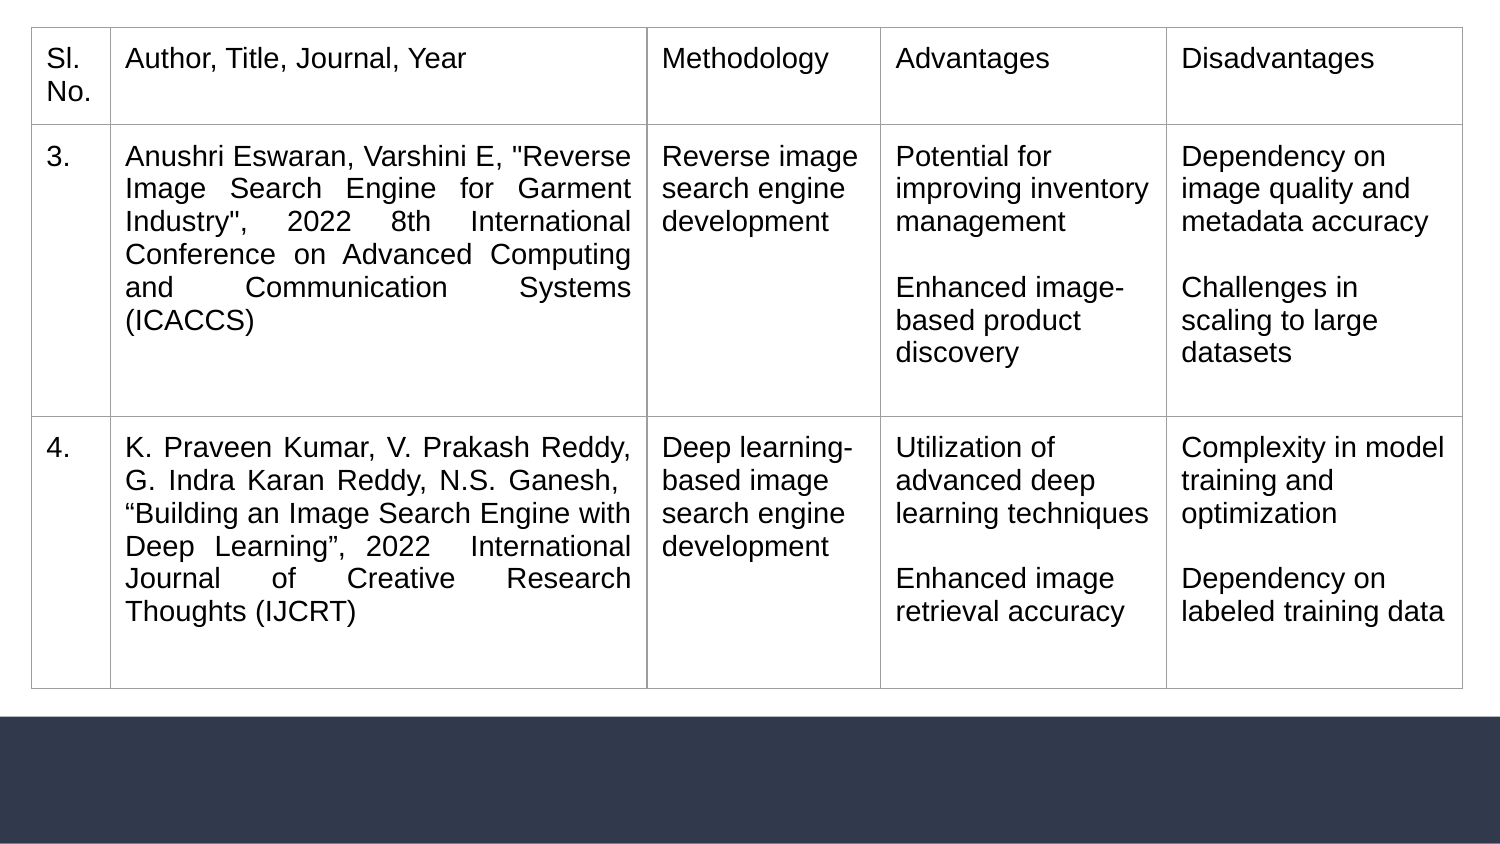

| Sl. No. | Author, Title, Journal, Year | Methodology | Advantages | Disadvantages |
| --- | --- | --- | --- | --- |
| 3. | Anushri Eswaran, Varshini E, "Reverse Image Search Engine for Garment Industry", 2022 8th International Conference on Advanced Computing and Communication Systems (ICACCS) | Reverse image search engine development | Potential for improving inventory management Enhanced image-based product discovery | Dependency on image quality and metadata accuracy Challenges in scaling to large datasets |
| 4. | K. Praveen Kumar, V. Prakash Reddy, G. Indra Karan Reddy, N.S. Ganesh, “Building an Image Search Engine with Deep Learning”, 2022 International Journal of Creative Research Thoughts (IJCRT) | Deep learning-based image search engine development | Utilization of advanced deep learning techniques Enhanced image retrieval accuracy | Complexity in model training and optimization Dependency on labeled training data |